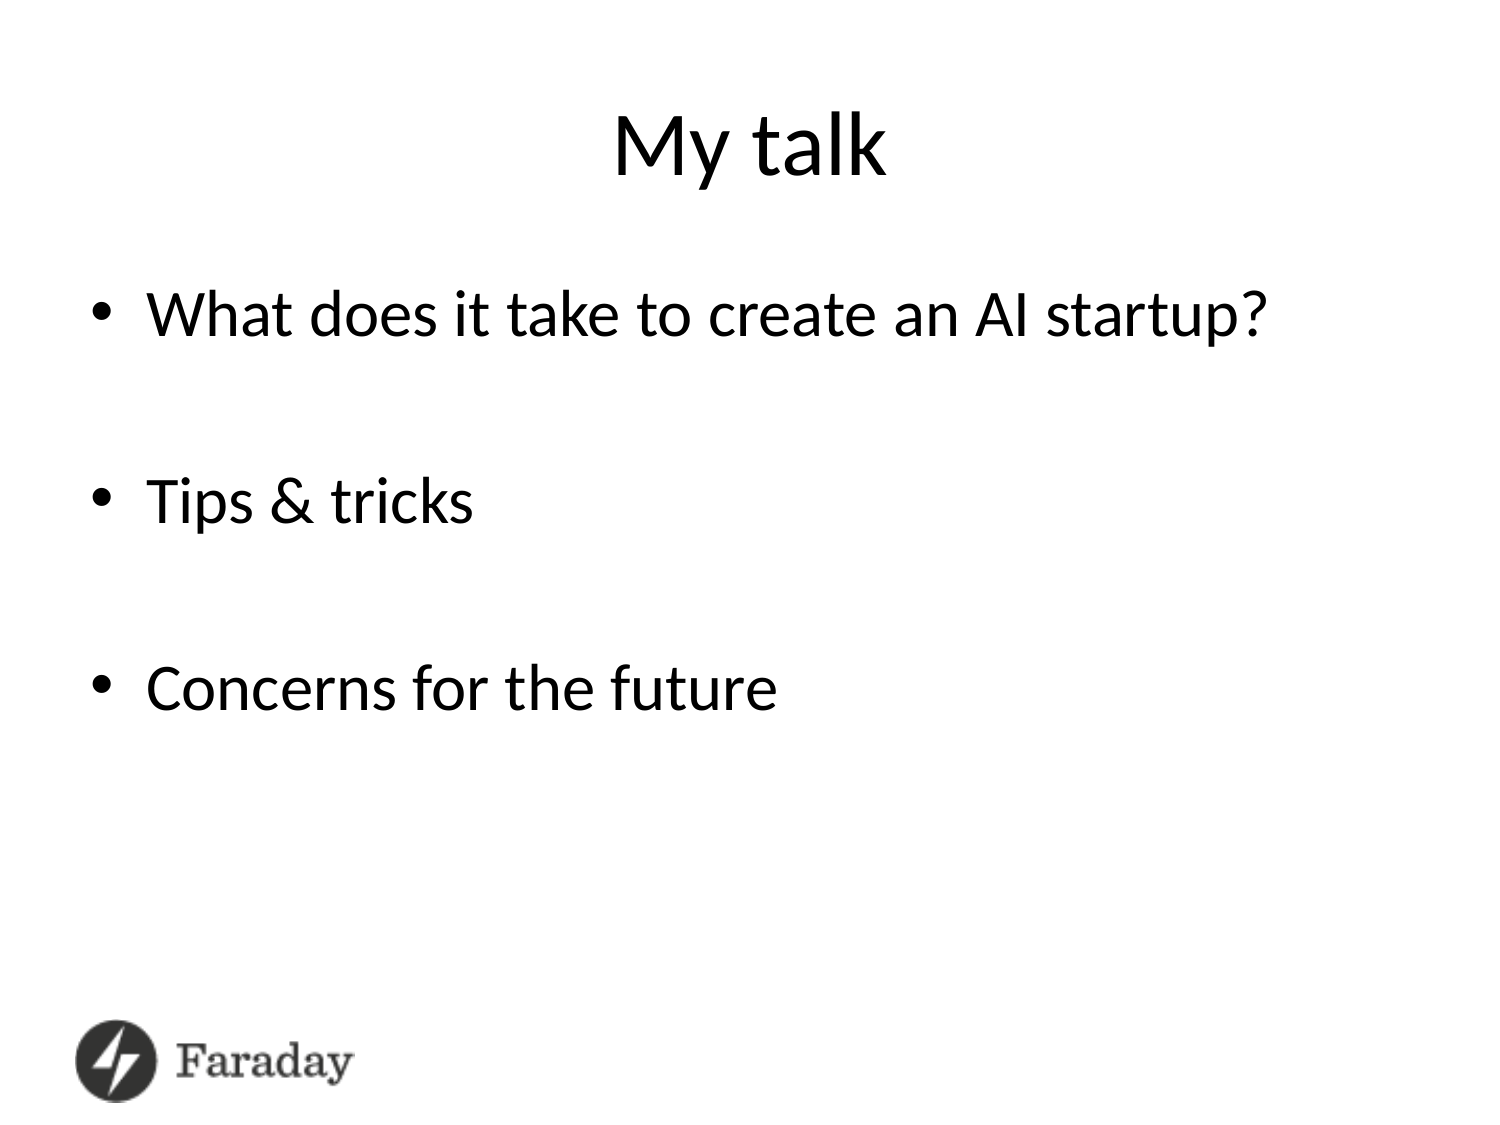

# My talk
What does it take to create an AI startup?

Tips & tricks

Concerns for the future